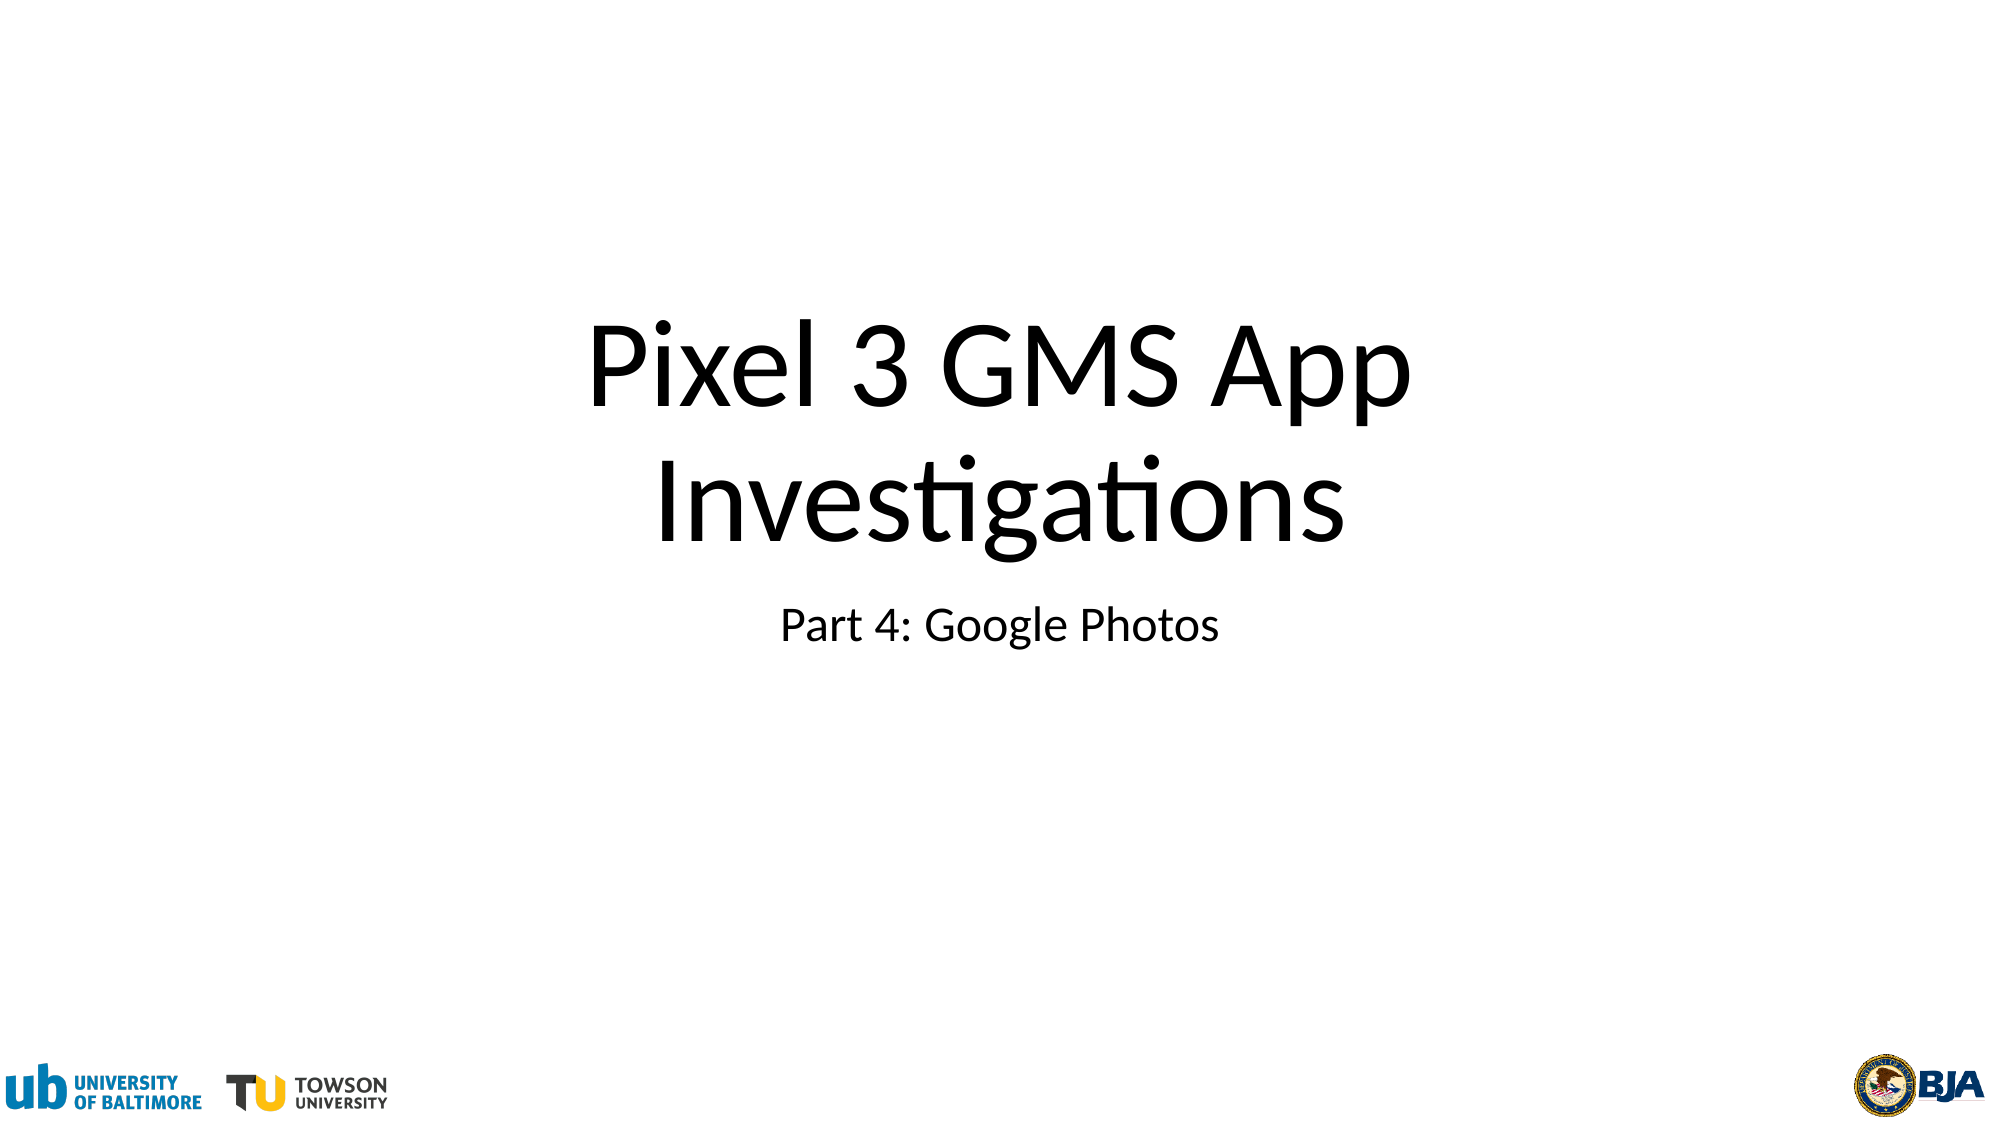

# Pixel 3 GMS App Investigations
Part 4: Google Photos